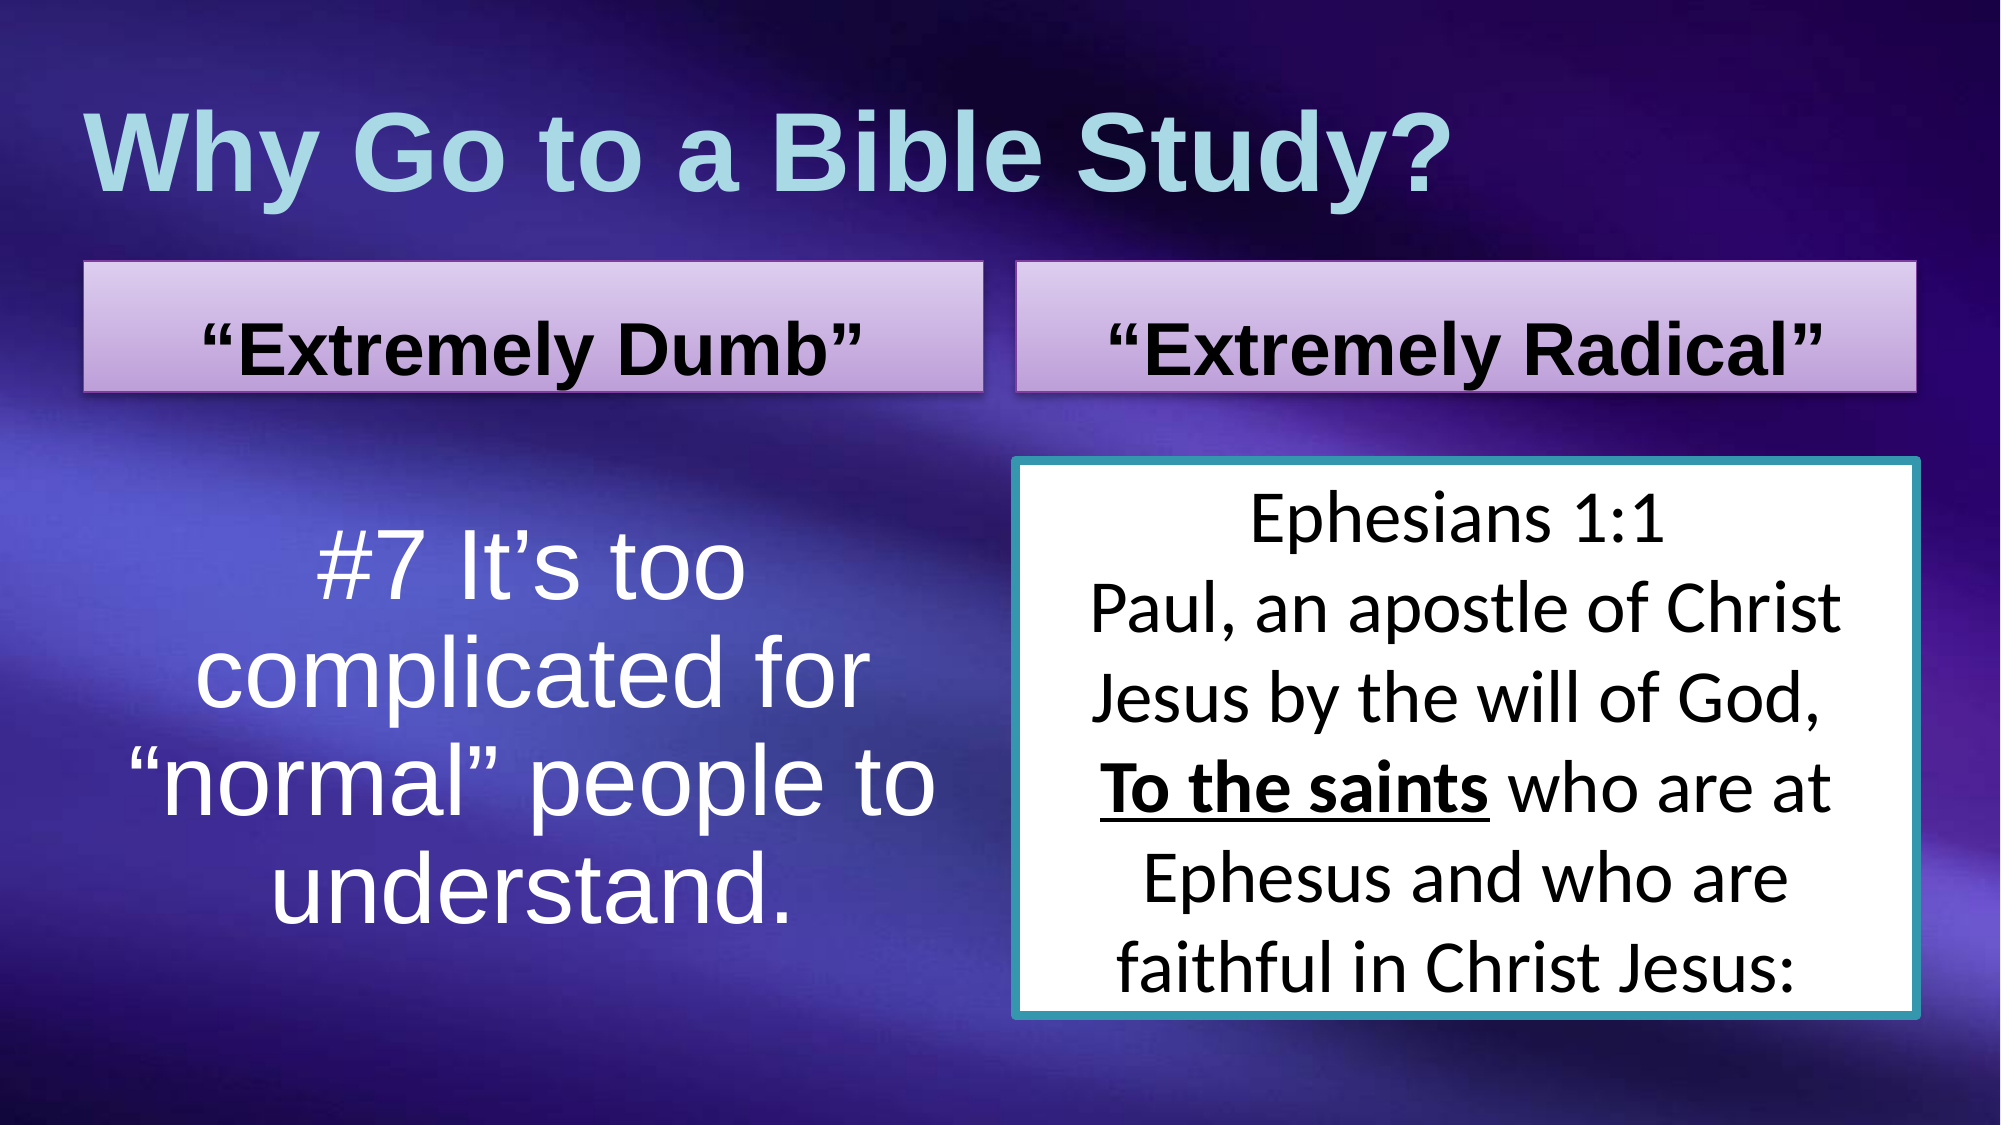

# Why Go to a Bible Study?
“Extremely Dumb”
“Extremely Radical”
Ephesians 1:1
Paul, an apostle of Christ Jesus by the will of God,
To the saints who are at Ephesus and who are faithful in Christ Jesus:
#7 It’s too complicated for “normal” people to understand.
Thank-you!
NOT to complicated for slaves, peasants and children, however.